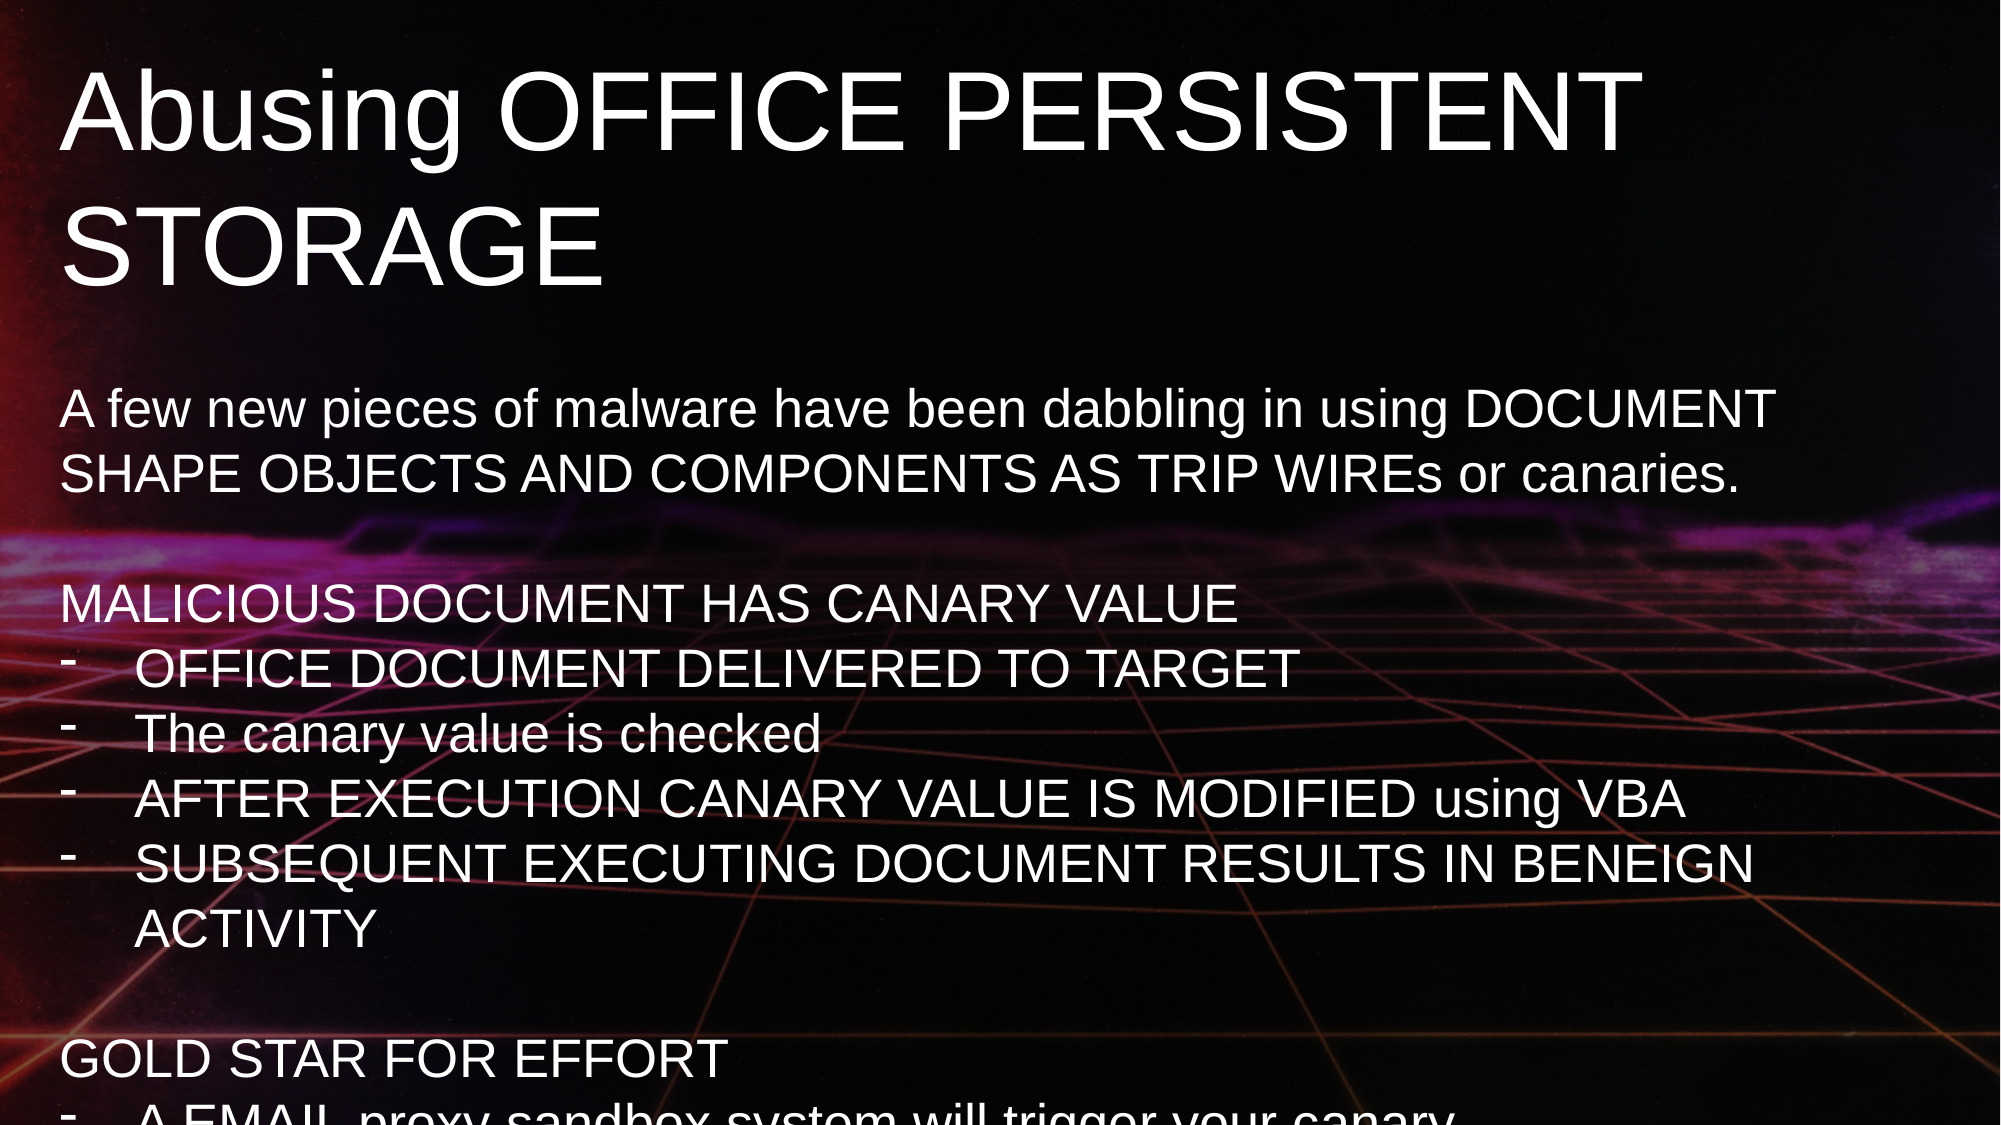

Abusing OFFICE PERSISTENT STORAGE

A few new pieces of malware have been dabbling in using DOCUMENT SHAPE OBJECTS AND COMPONENTS AS TRIP WIREs or canaries.

MALICIOUS DOCUMENT HAS CANARY VALUE
OFFICE DOCUMENT DELIVERED TO TARGET
The canary value is checked
AFTER EXECUTION CANARY VALUE IS MODIFIED using VBA
SUBSEQUENT EXECUTING DOCUMENT RESULTS IN BENEIGN ACTIVITY

GOLD STAR FOR EFFORT
A EMAIL proxy sandbox system will trigger your canary
Your source code is still there…*
Document storage can be abused for much better things..